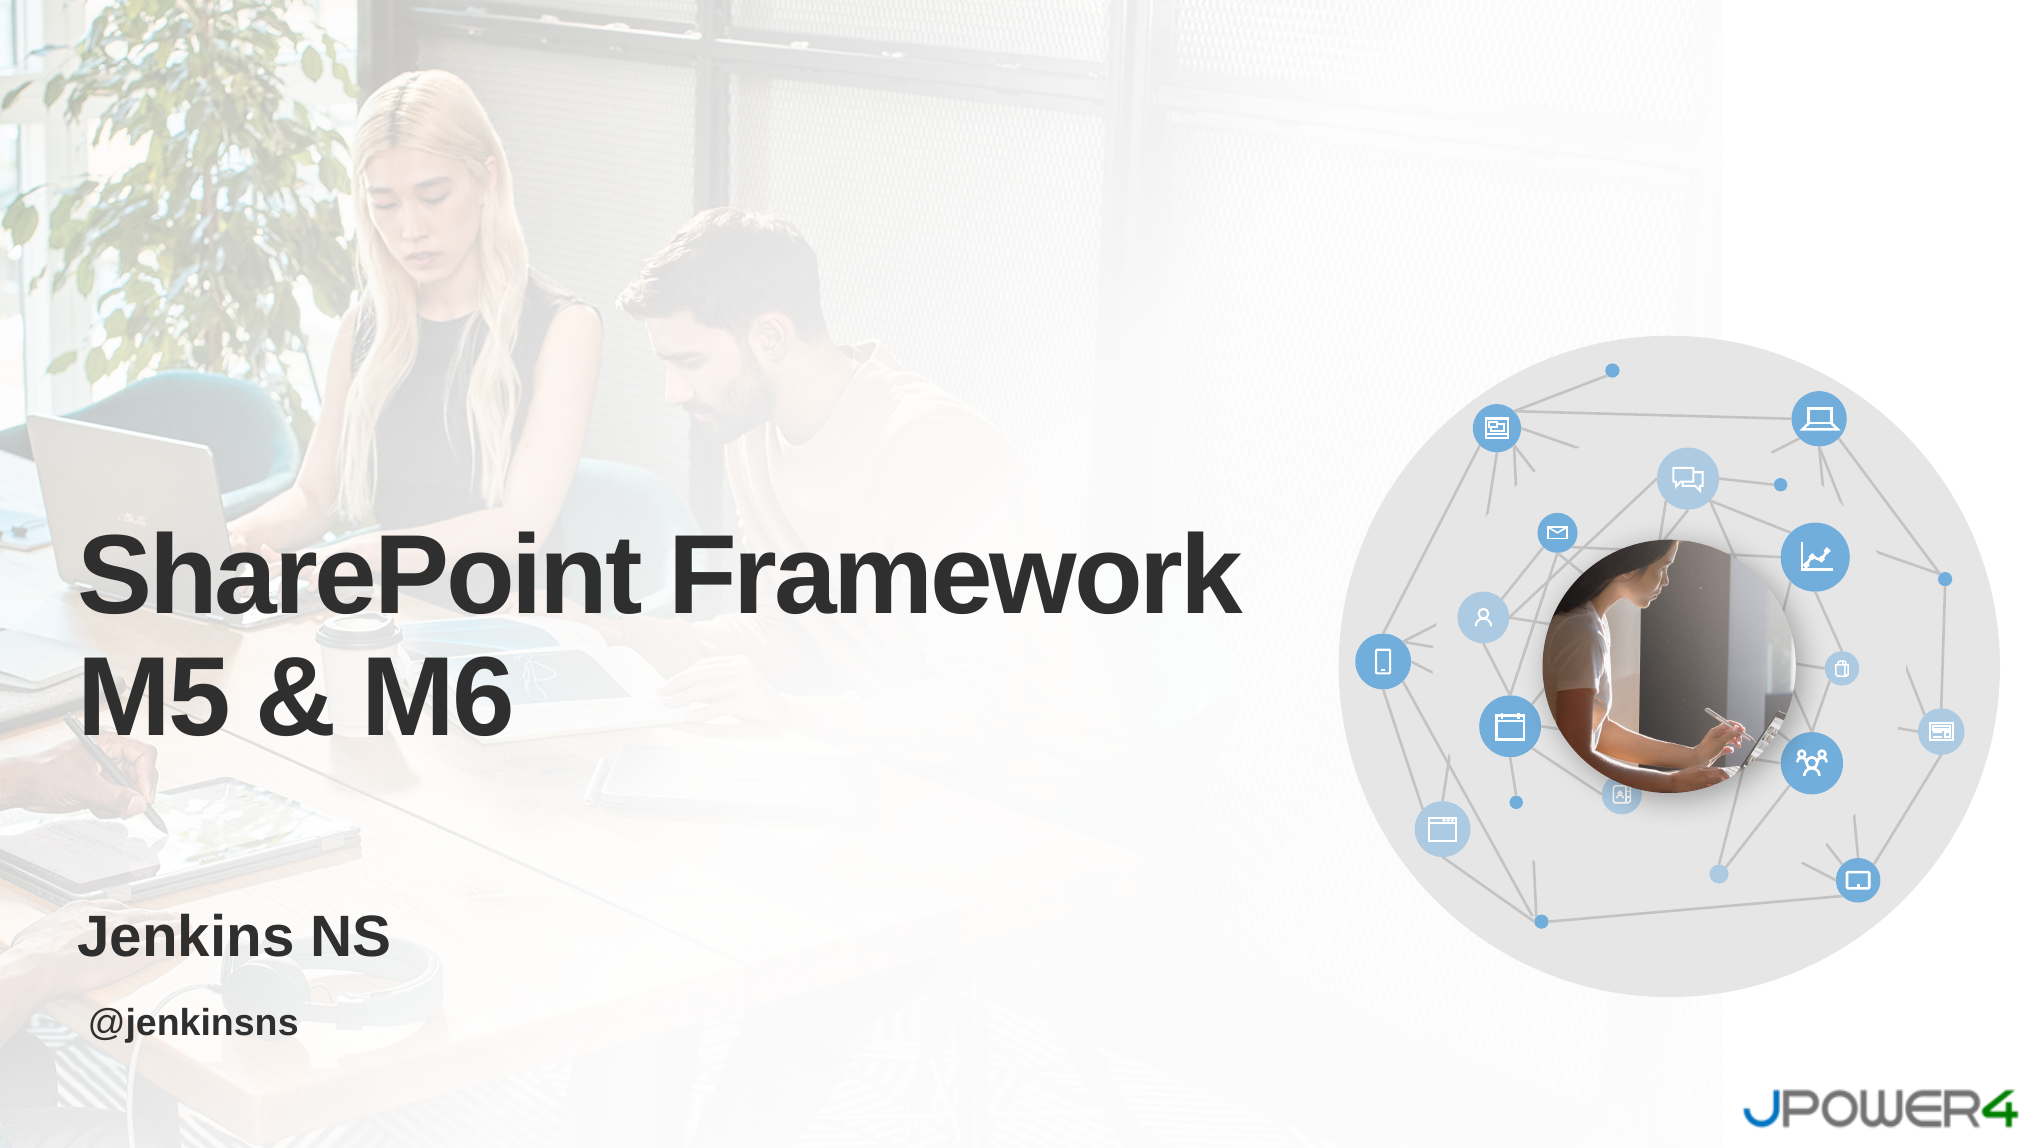

# SharePoint Framework M5 & M6
Jenkins NS
@jenkinsns